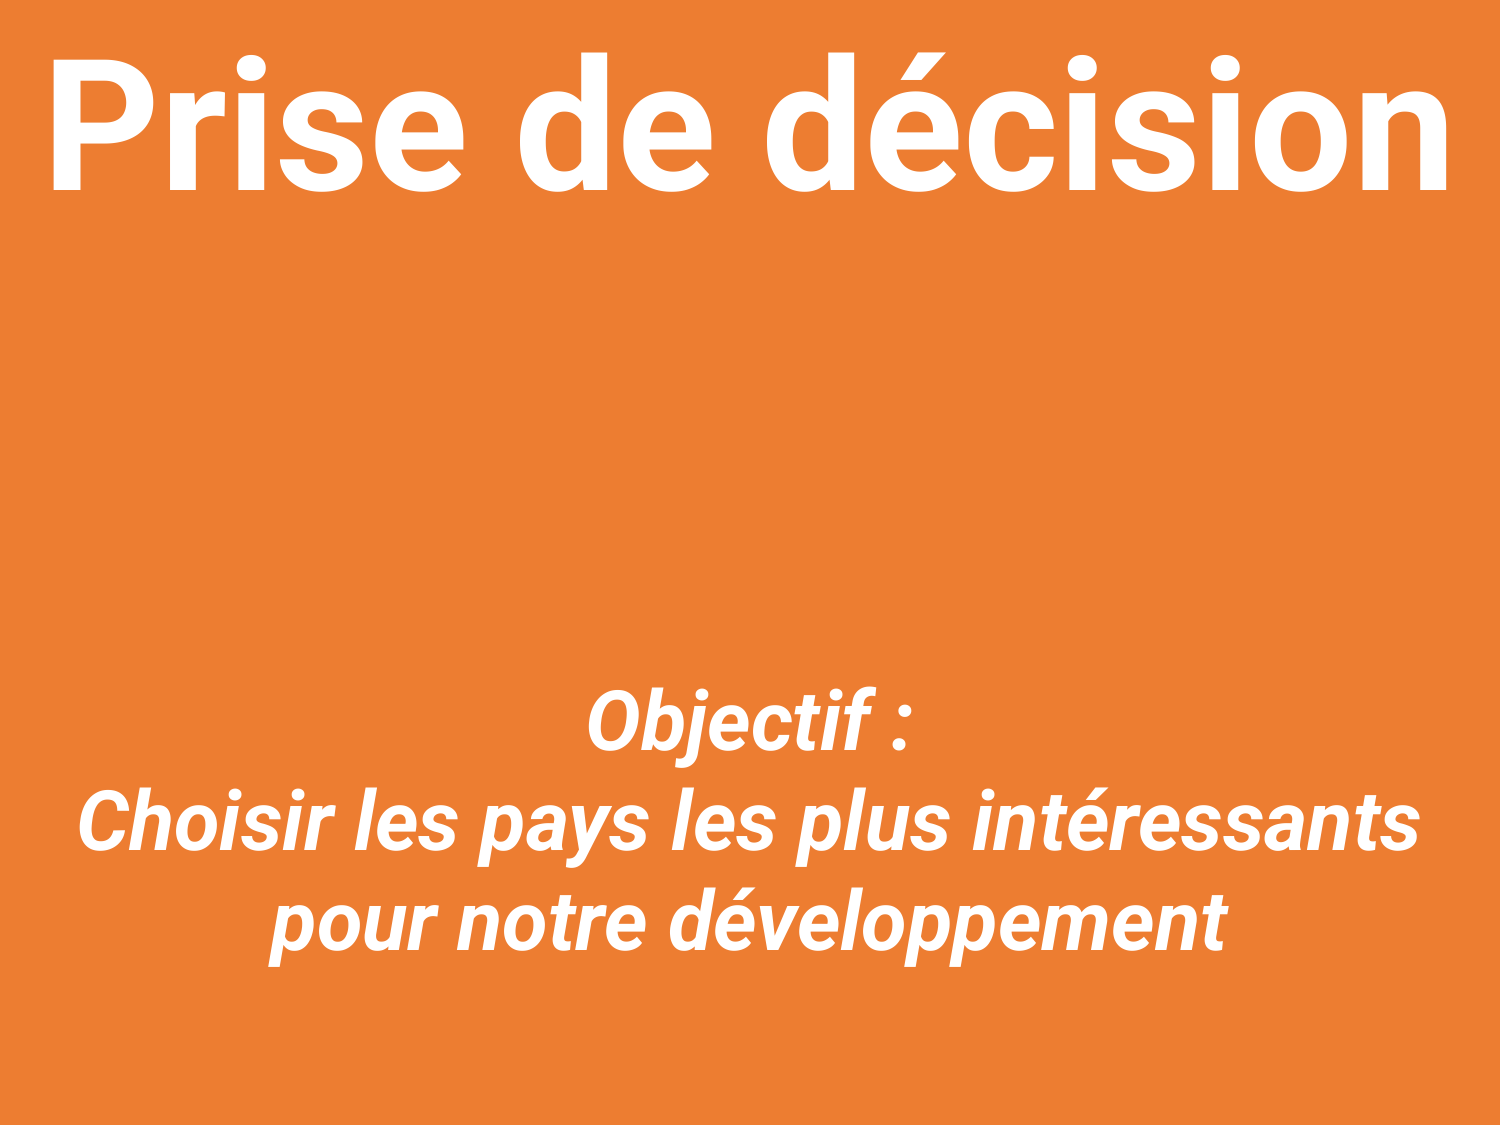

Prise de décision

Objectif :
Choisir les pays les plus intéressants pour notre développement